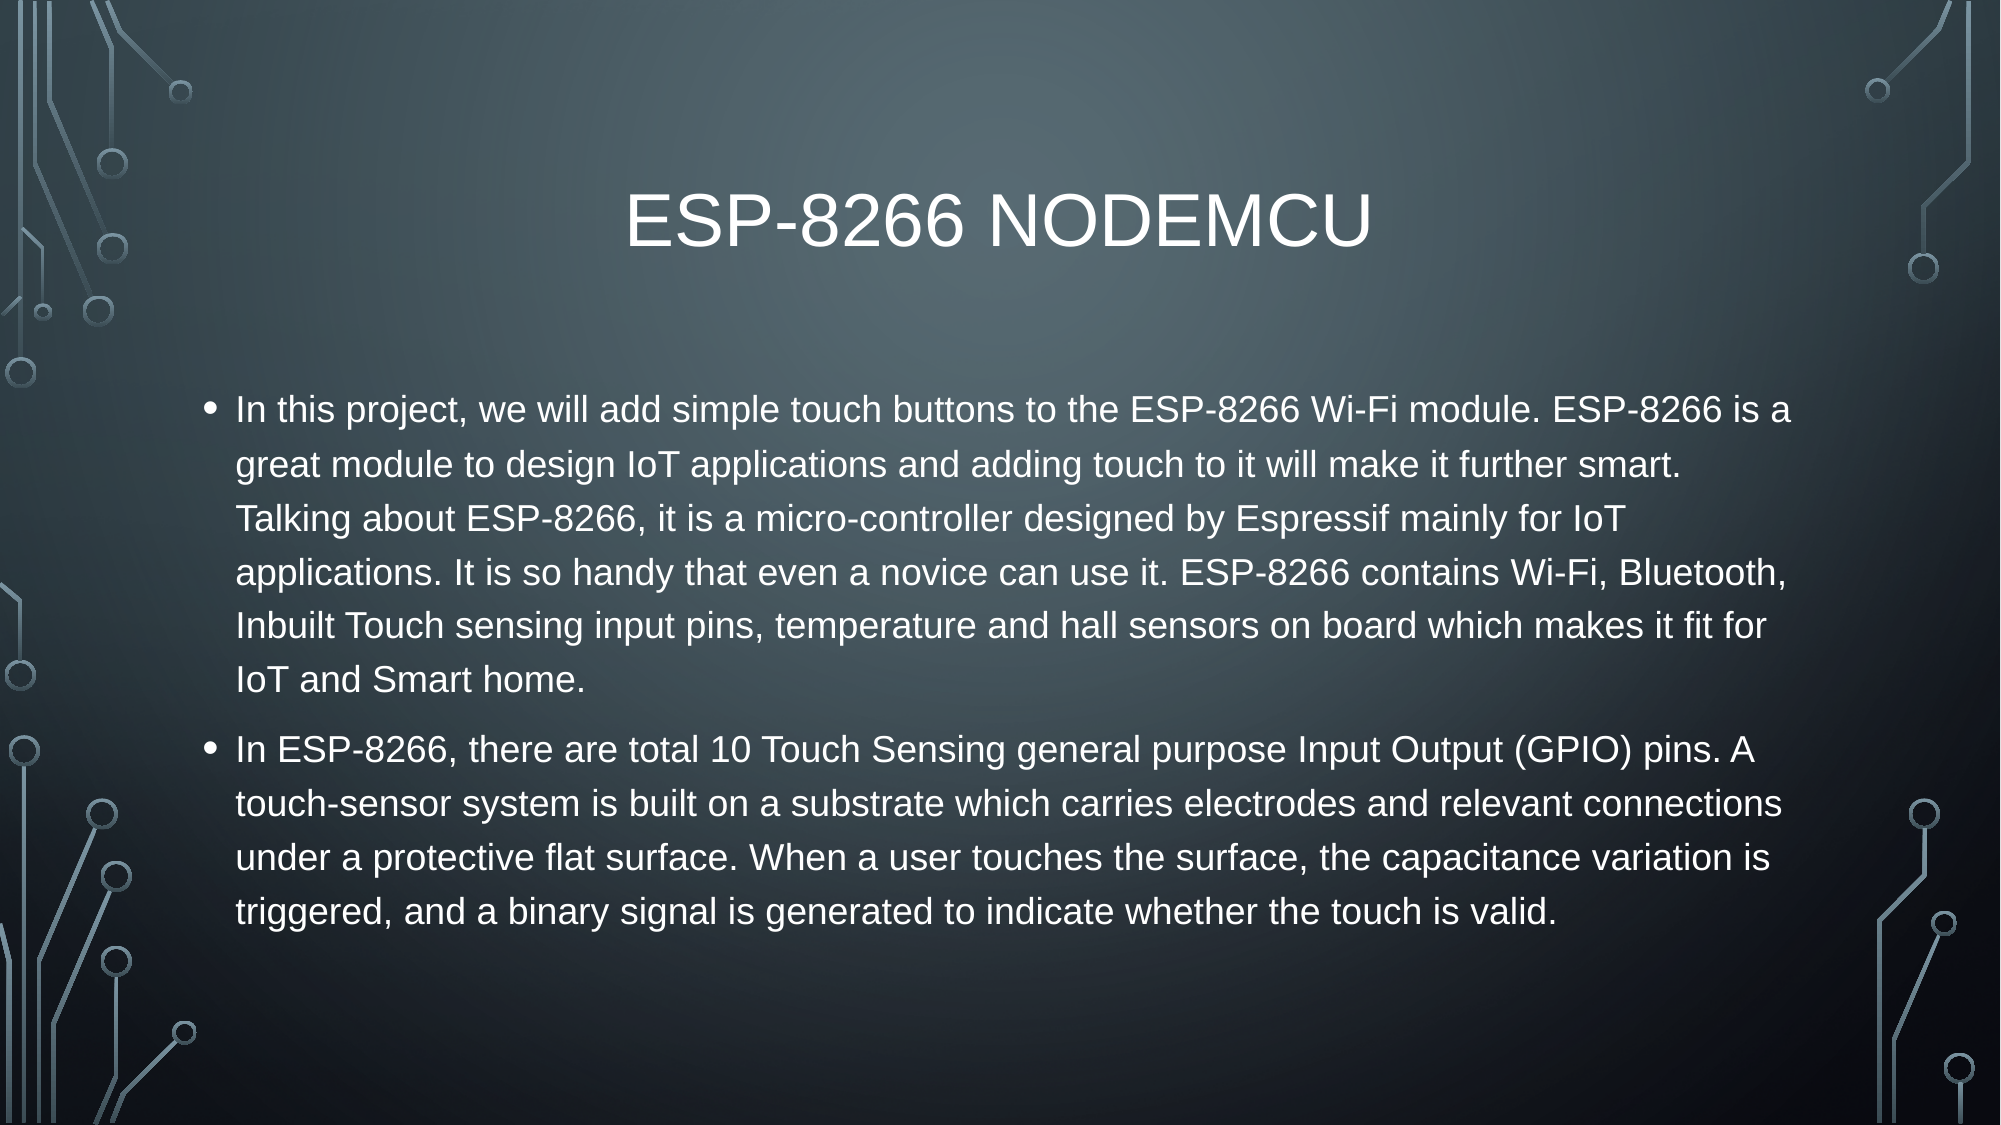

# ESP-8266 Nodemcu
In this project, we will add simple touch buttons to the ESP-8266 Wi-Fi module. ESP-8266 is a great module to design IoT applications and adding touch to it will make it further smart. Talking about ESP-8266, it is a micro-controller designed by Espressif mainly for IoT applications. It is so handy that even a novice can use it. ESP-8266 contains Wi-Fi, Bluetooth, Inbuilt Touch sensing input pins, temperature and hall sensors on board which makes it fit for IoT and Smart home.
In ESP-8266, there are total 10 Touch Sensing general purpose Input Output (GPIO) pins. A touch-sensor system is built on a substrate which carries electrodes and relevant connections under a protective flat surface. When a user touches the surface, the capacitance variation is triggered, and a binary signal is generated to indicate whether the touch is valid.